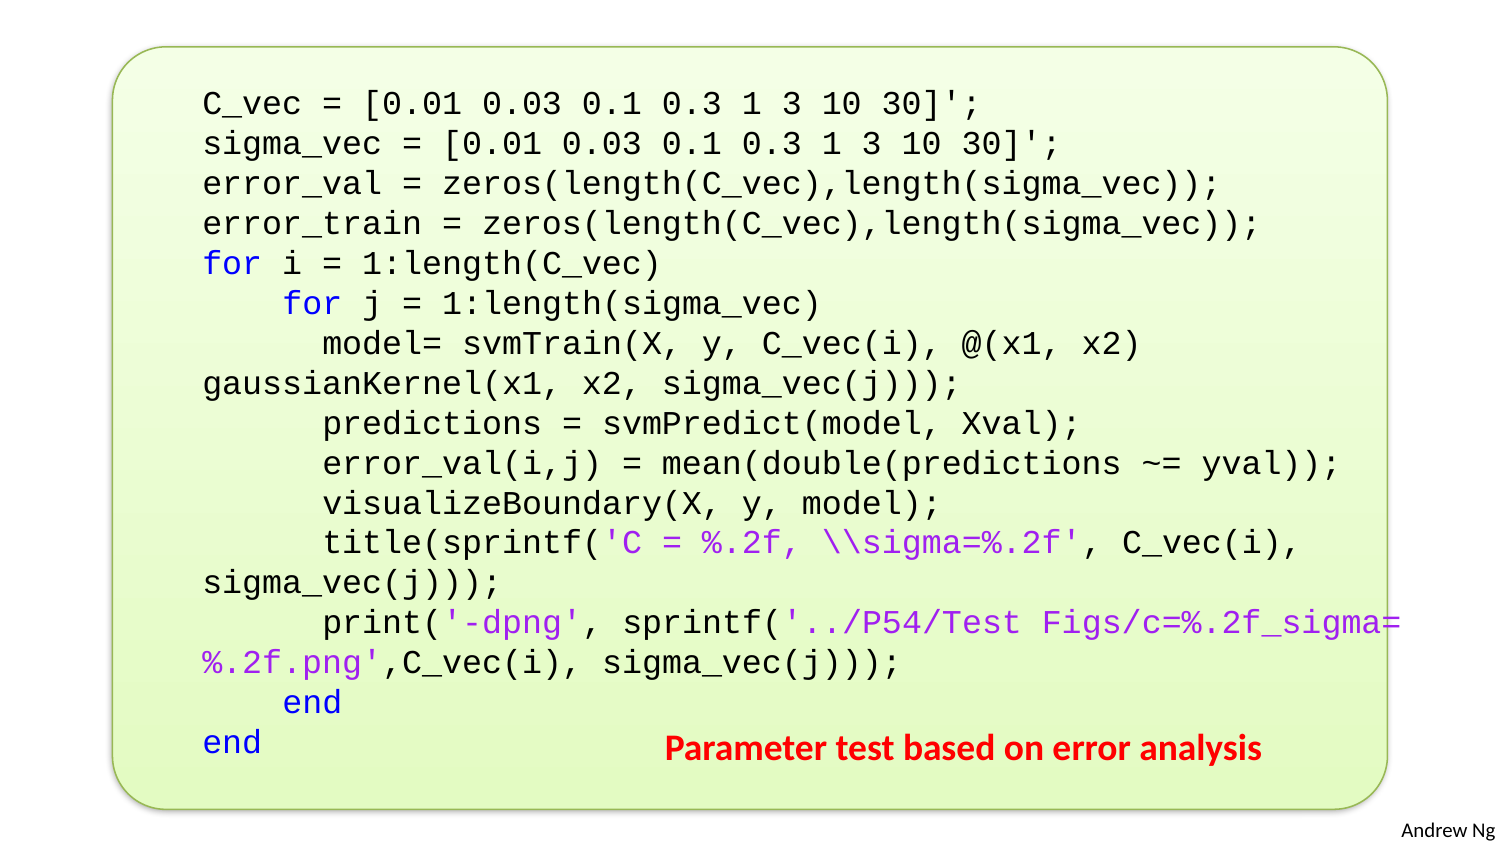

C_vec = [0.01 0.03 0.1 0.3 1 3 10 30]';
sigma_vec = [0.01 0.03 0.1 0.3 1 3 10 30]';
error_val = zeros(length(C_vec),length(sigma_vec));
error_train = zeros(length(C_vec),length(sigma_vec));
for i = 1:length(C_vec)
    for j = 1:length(sigma_vec)
      model= svmTrain(X, y, C_vec(i), @(x1, x2) gaussianKernel(x1, x2, sigma_vec(j)));
      predictions = svmPredict(model, Xval);
      error_val(i,j) = mean(double(predictions ~= yval));
      visualizeBoundary(X, y, model);
      title(sprintf('C = %.2f, \\sigma=%.2f', C_vec(i), sigma_vec(j)));
      print('-dpng', sprintf('../P54/Test Figs/c=%.2f_sigma=%.2f.png',C_vec(i), sigma_vec(j)));
    end
end

Parameter test based on error analysis